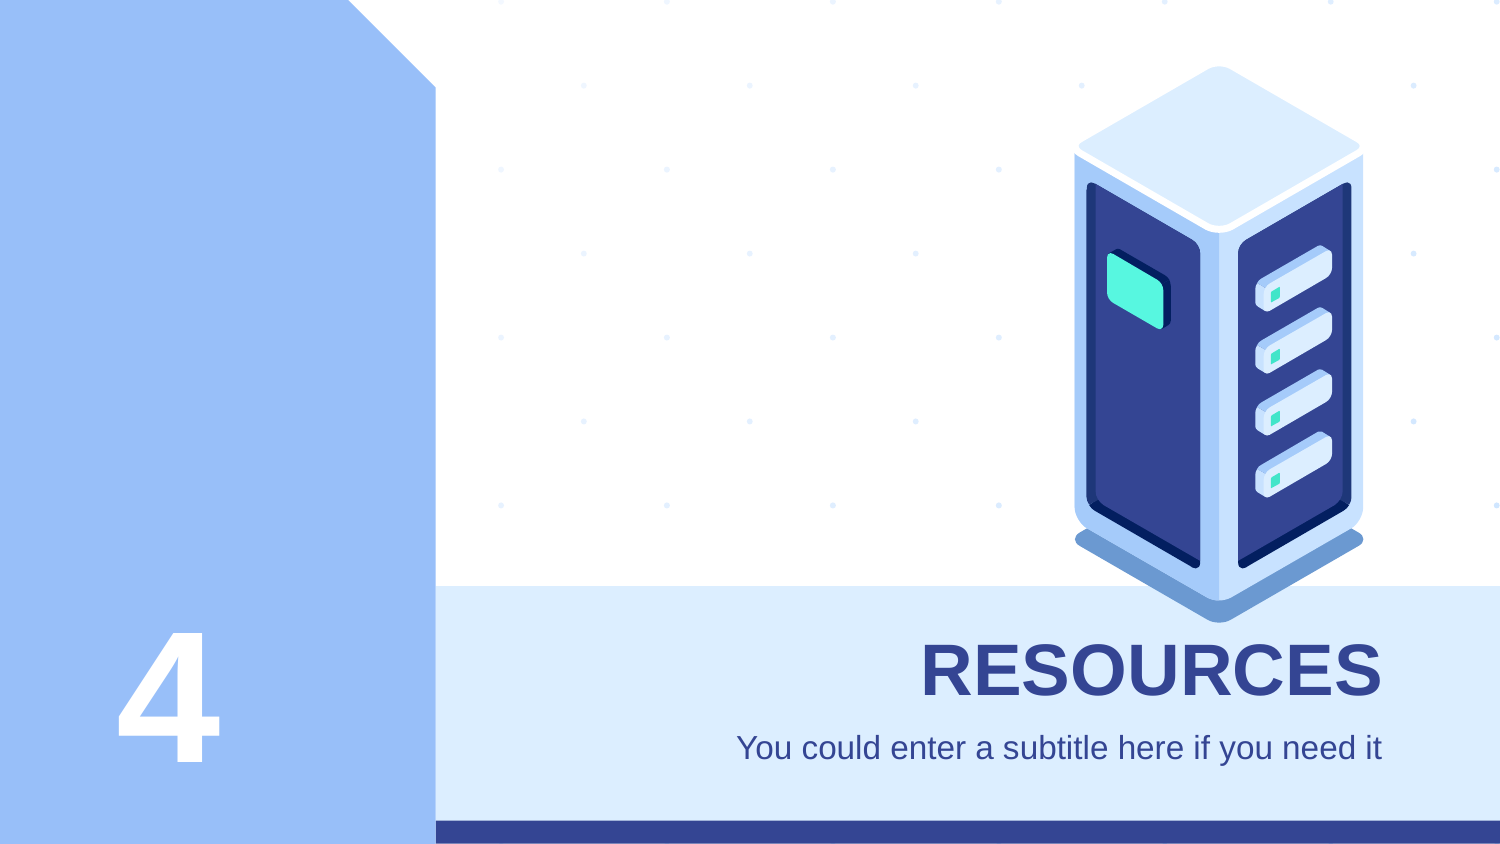

# 4
RESOURCES
You could enter a subtitle here if you need it